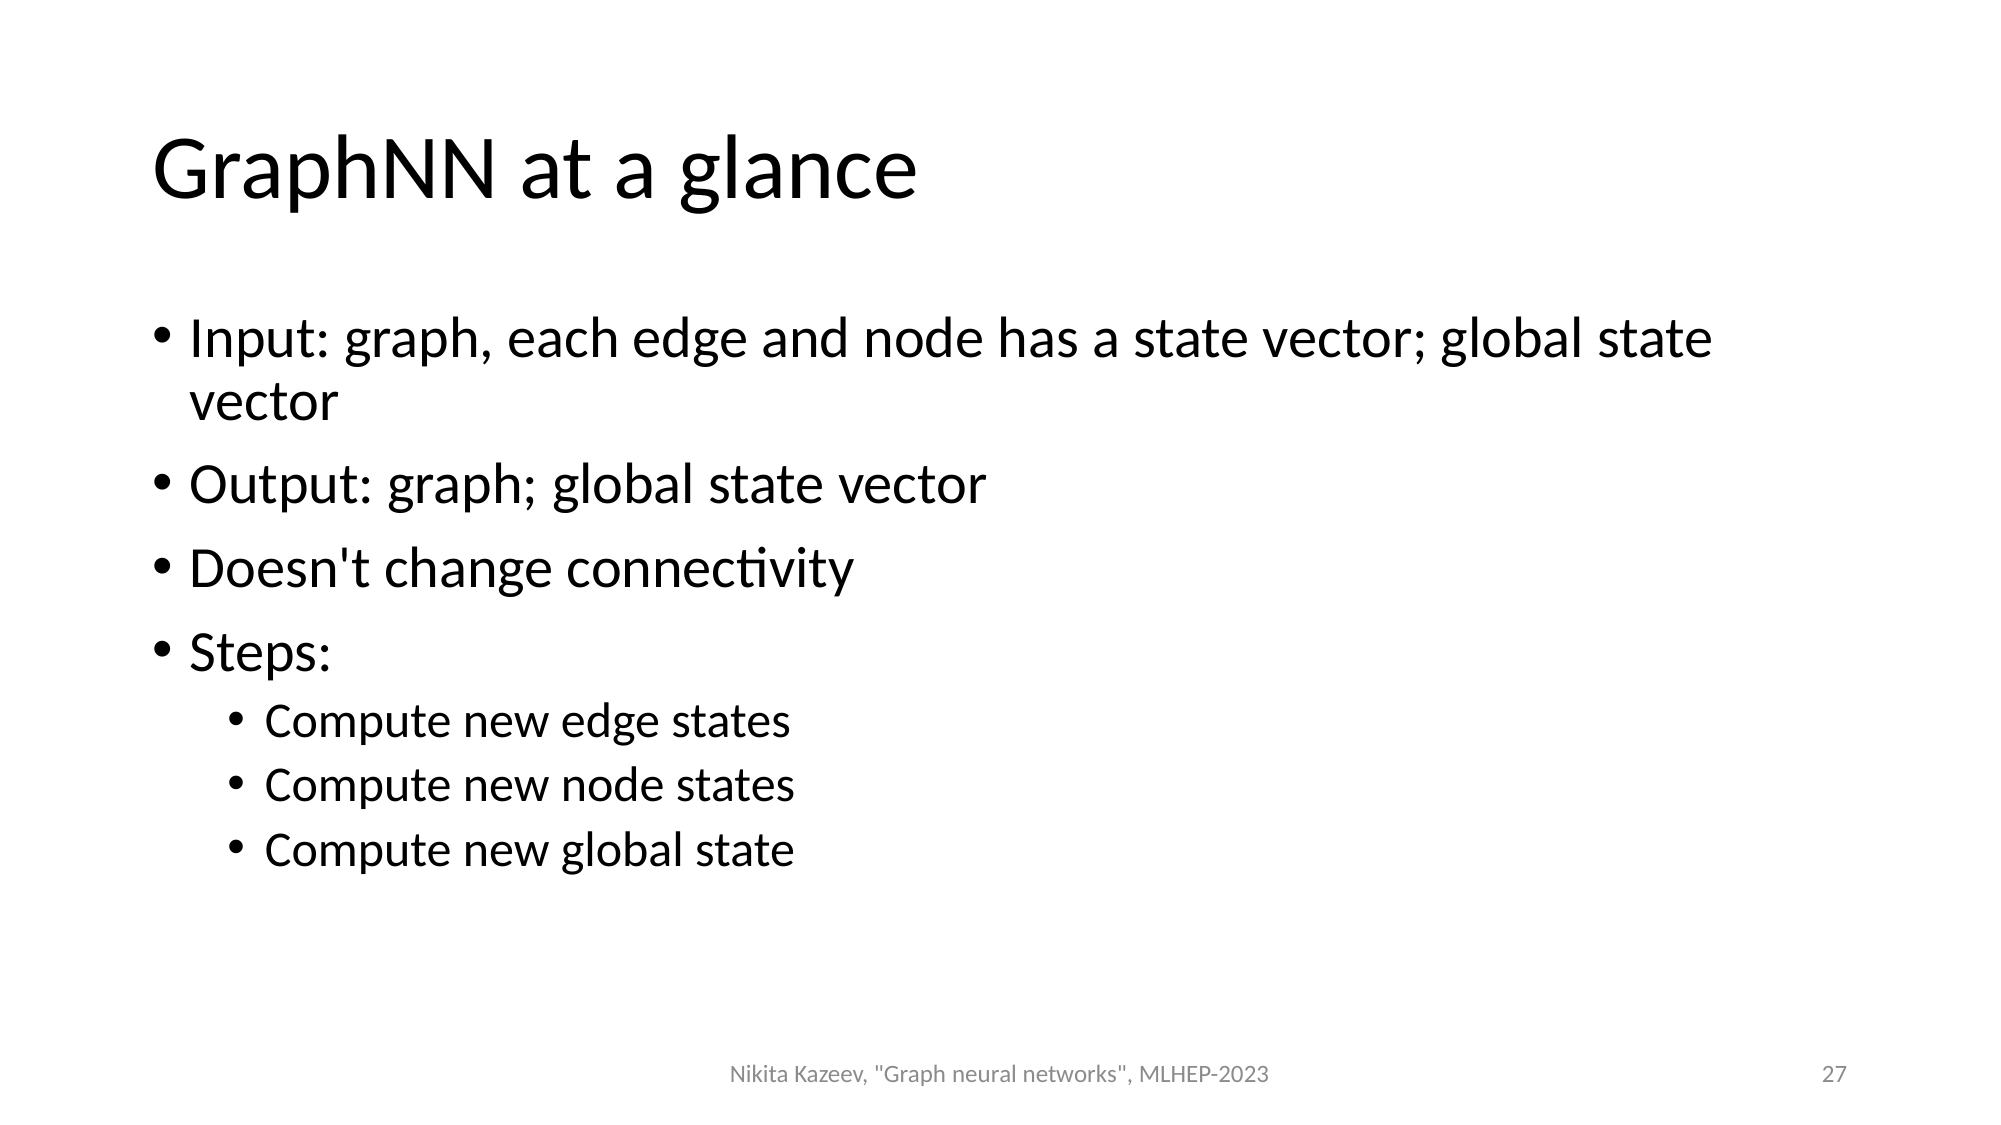

# GraphNN at a glance
Input: graph, each edge and node has a state vector; global state vector
Output: graph; global state vector
Doesn't change connectivity
Steps:
Compute new edge states
Compute new node states
Compute new global state

Nikita Kazeev, "Graph neural networks", MLHEP-2023
27